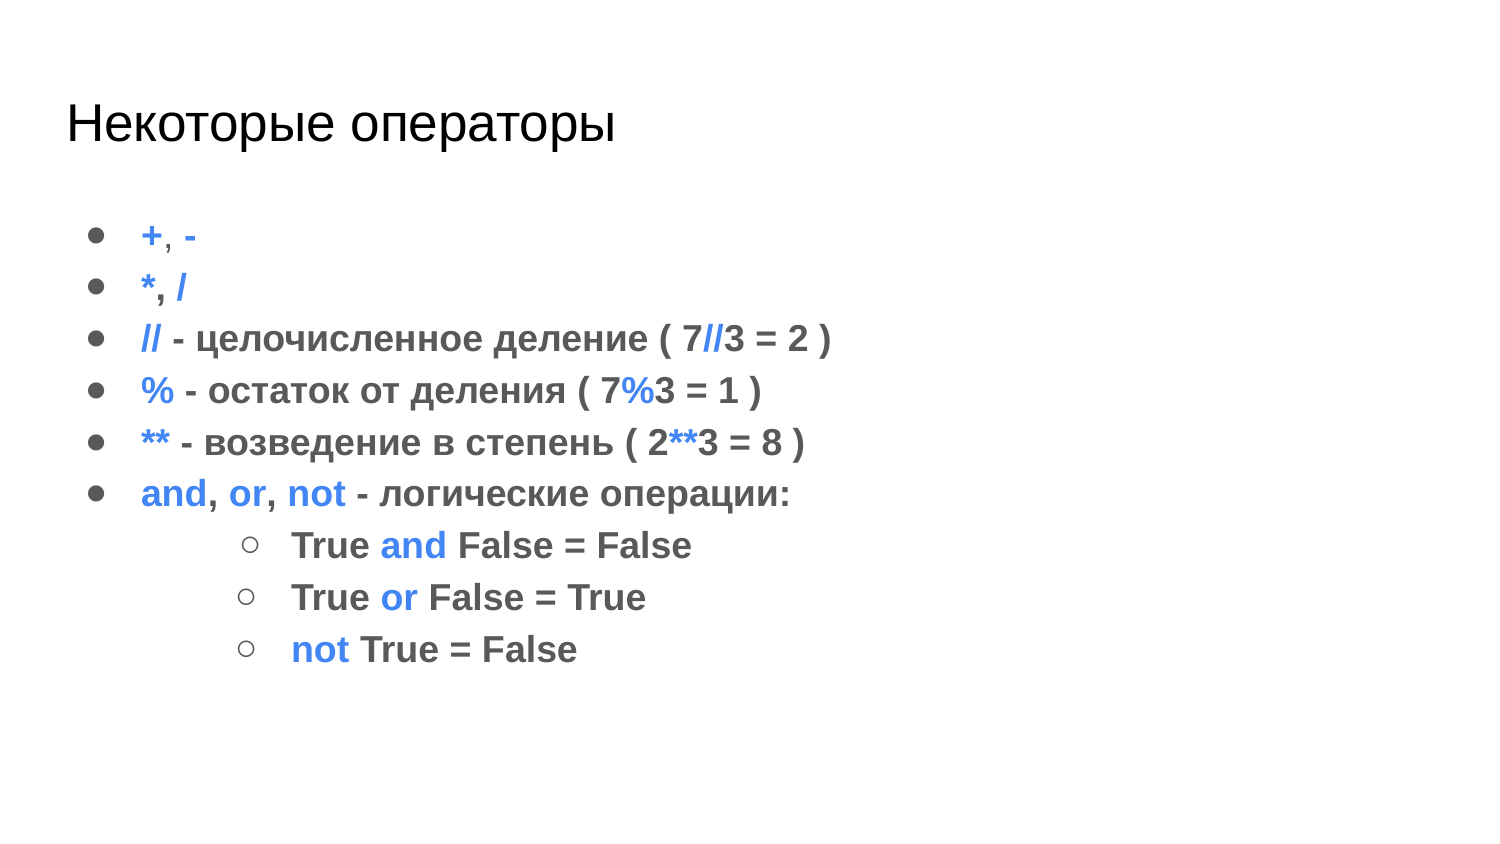

# Некоторые операторы
+, -
*, /
// - целочисленное деление ( 7//3 = 2 )
% - остаток от деления ( 7%3 = 1 )
** - возведение в степень ( 2**3 = 8 )
and, or, not - логические операции:
True and False = False
True or False = True
not True = False